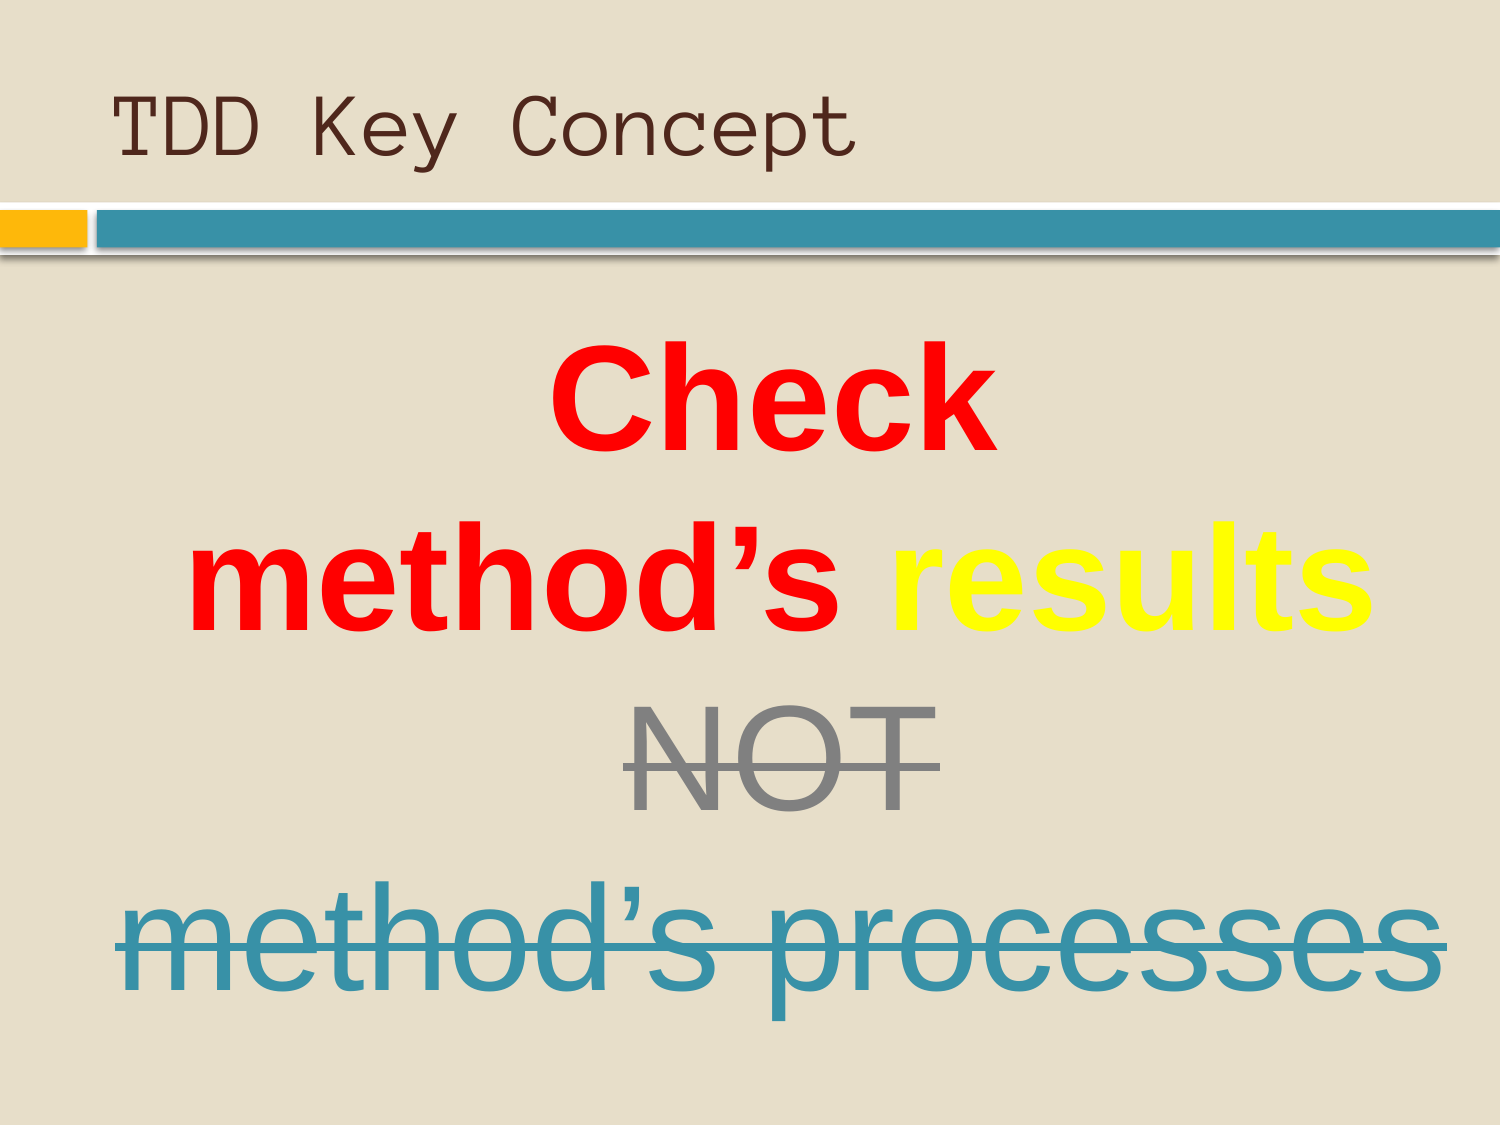

# TDD Key Concept
Check
method’s results
NOT
method’s processes